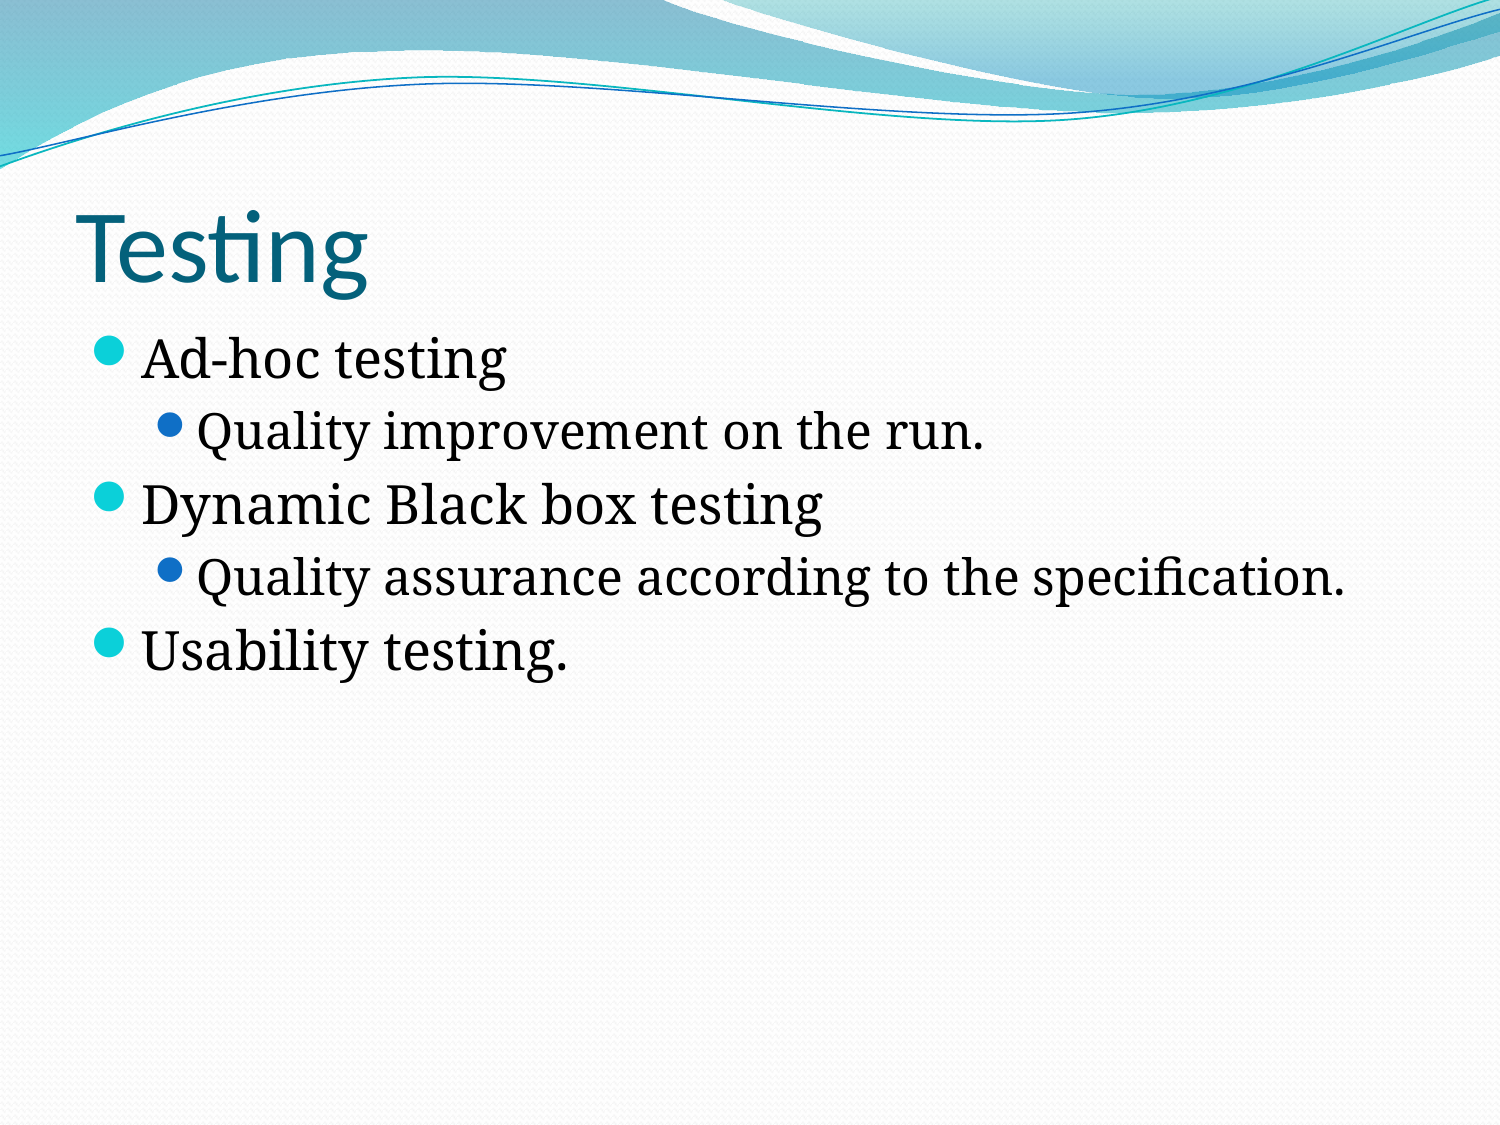

# Testing
Ad-hoc testing
Quality improvement on the run.
Dynamic Black box testing
Quality assurance according to the specification.
Usability testing.